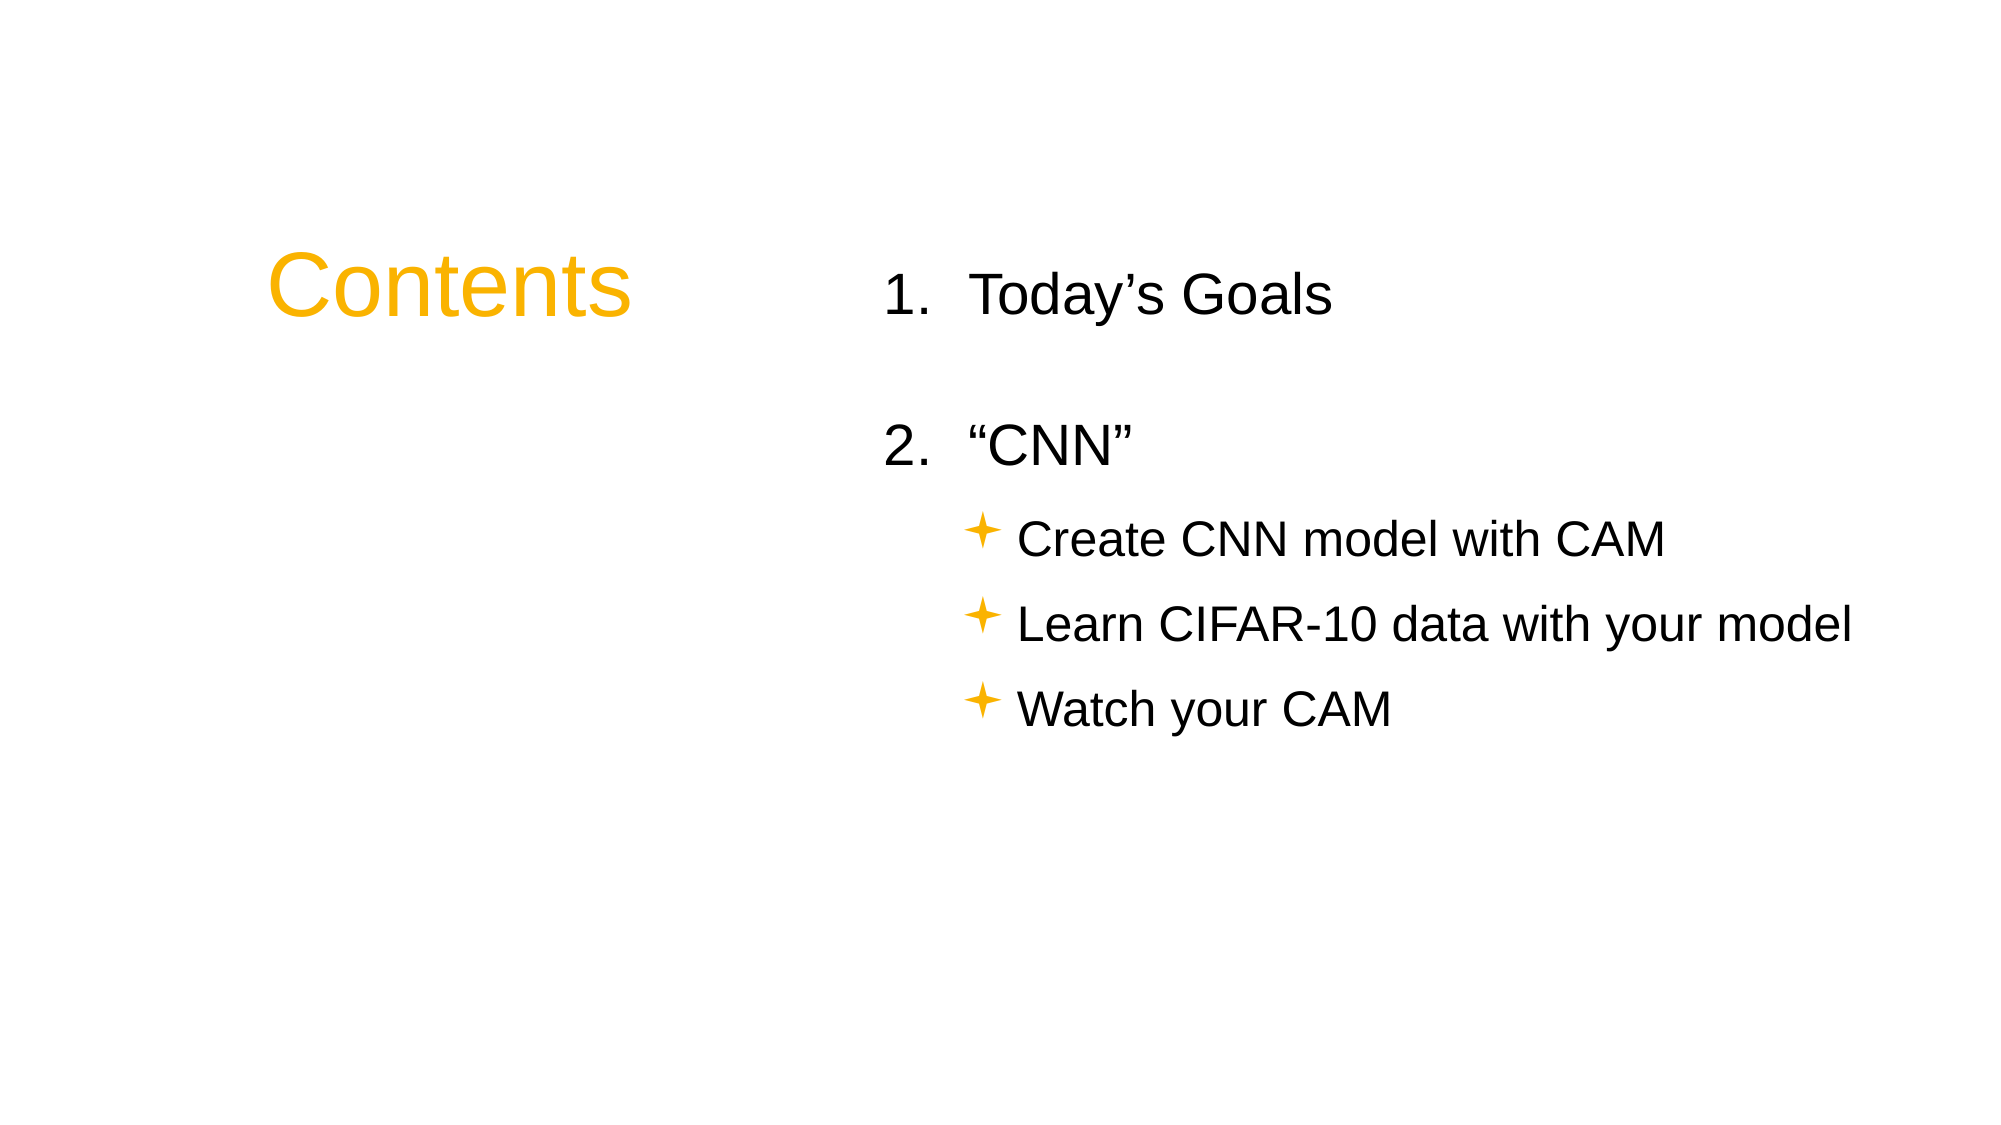

Today’s Goals
“CNN”
Create CNN model with CAM
Learn CIFAR-10 data with your model
Watch your CAM